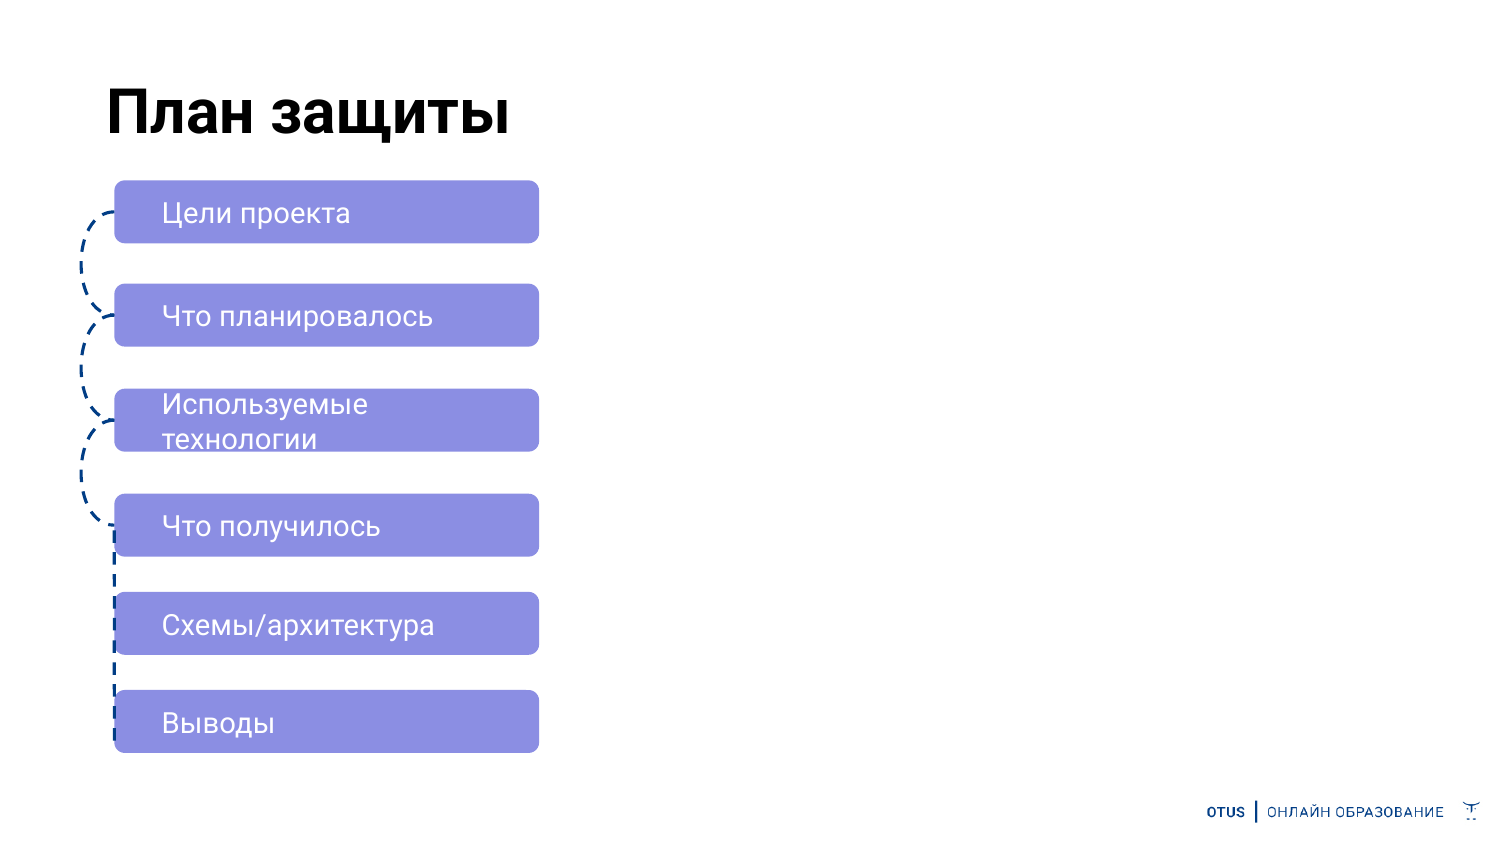

План защиты
Цели проекта
Что планировалось
Используемые технологии
Что получилось
Схемы/архитектура
Выводы